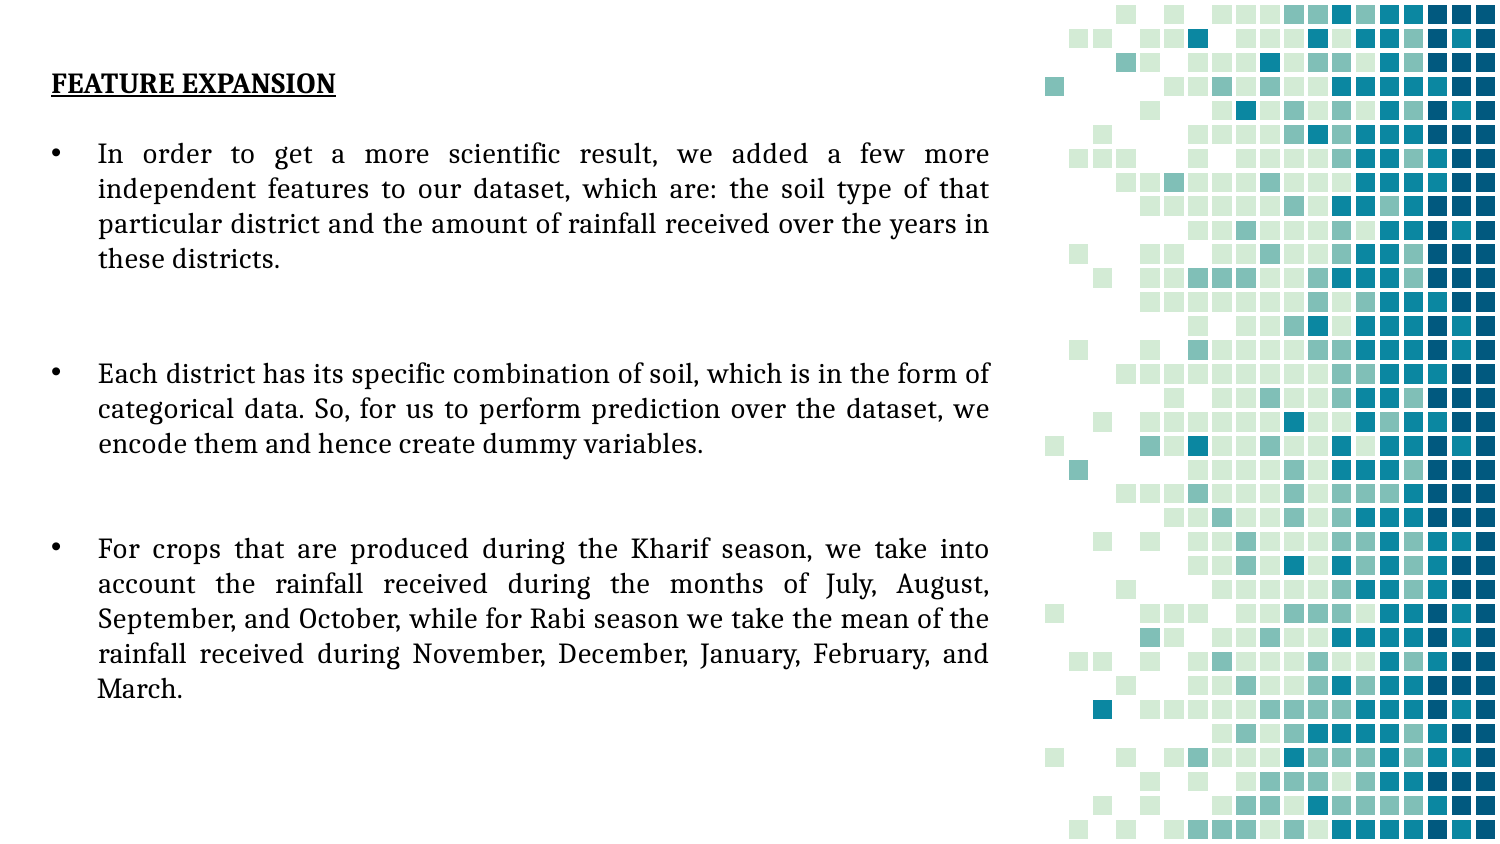

FEATURE EXPANSION

In order to get a more scientific result, we added a few more independent features to our dataset, which are: the soil type of that particular district and the amount of rainfall received over the years in these districts.

Each district has its specific combination of soil, which is in the form of categorical data. So, for us to perform prediction over the dataset, we encode them and hence create dummy variables.

For crops that are produced during the Kharif season, we take into account the rainfall received during the months of July, August, September, and October, while for Rabi season we take the mean of the rainfall received during November, December, January, February, and March.